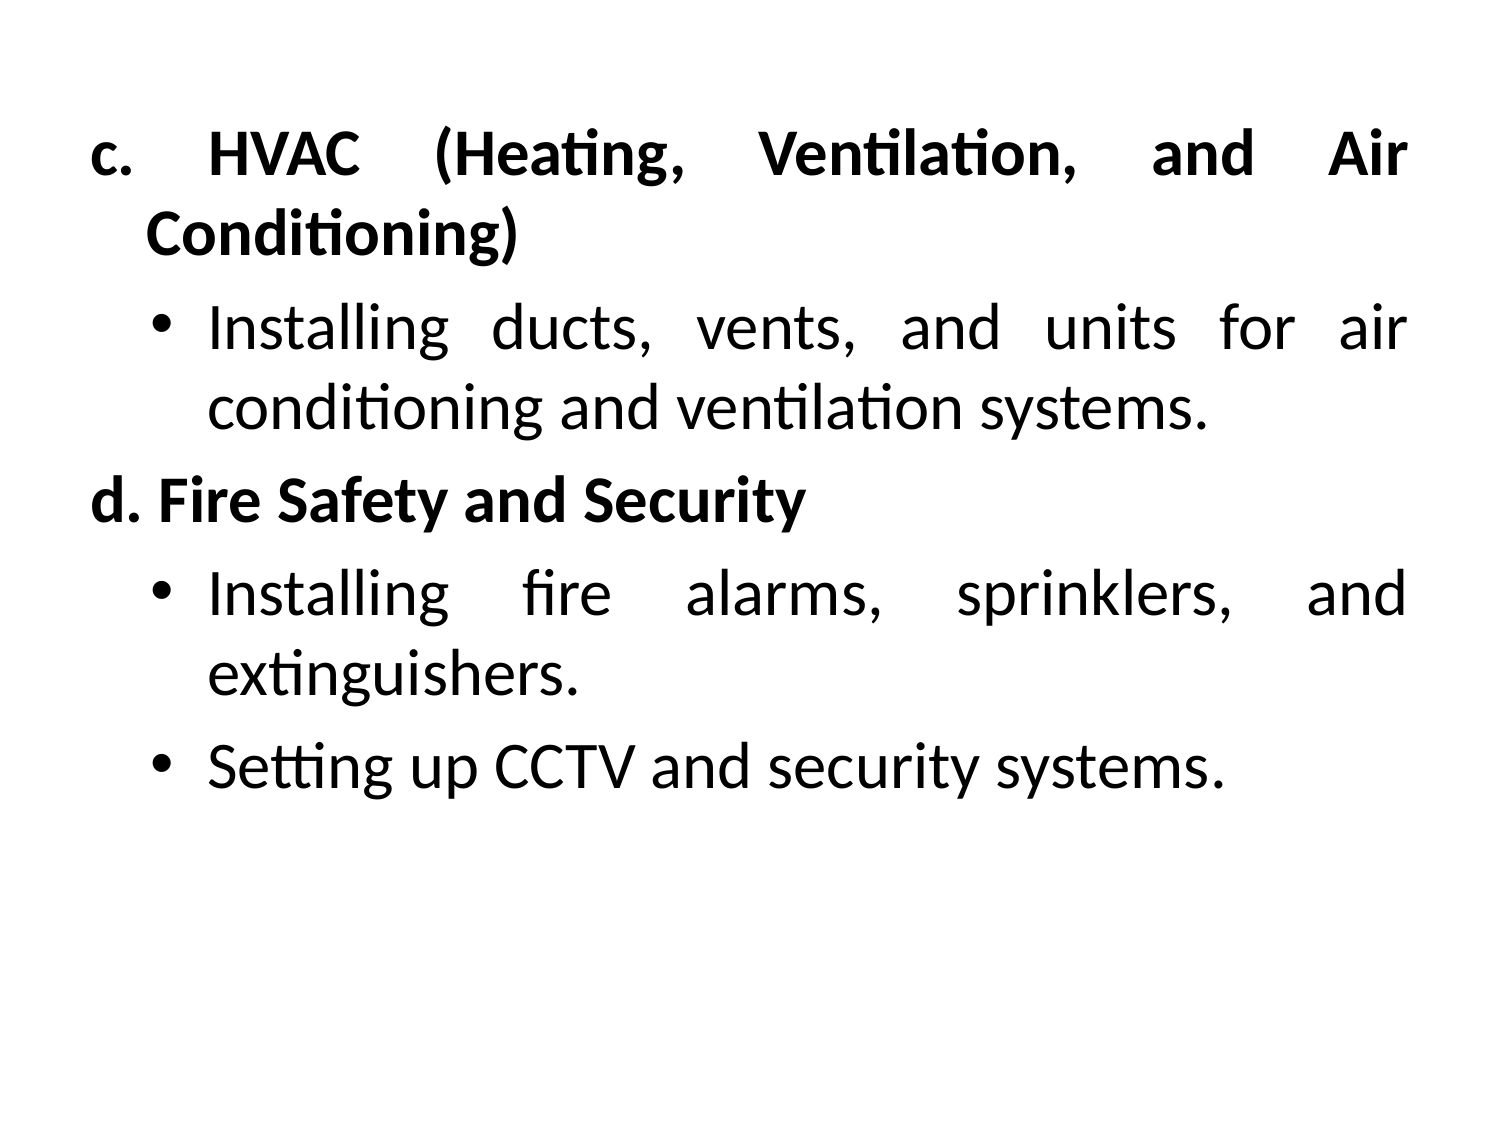

c. HVAC (Heating, Ventilation, and Air Conditioning)
Installing ducts, vents, and units for air conditioning and ventilation systems.
d. Fire Safety and Security
Installing fire alarms, sprinklers, and extinguishers.
Setting up CCTV and security systems.